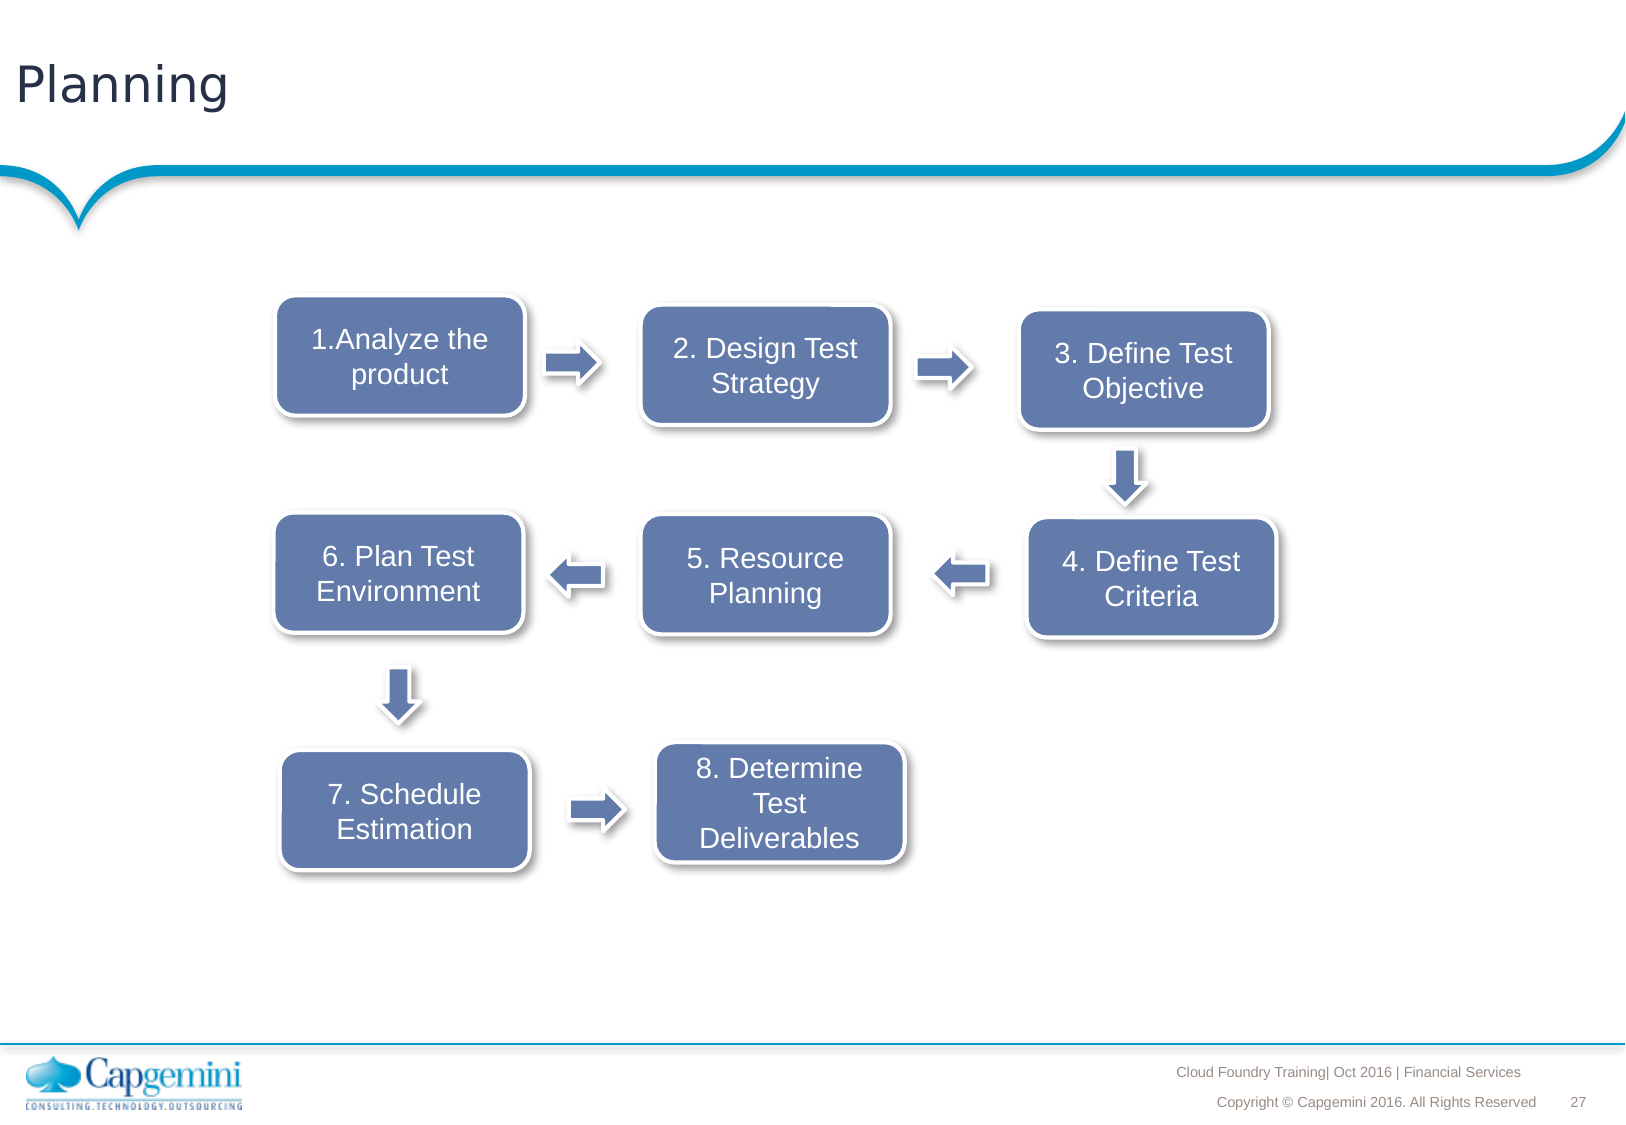

# Planning
1.Analyze the product
2. Design Test Strategy
3. Define Test Objective

6. Plan Test Environment
5. Resource Planning
4. Define Test Criteria

8. Determine Test Deliverables
7. Schedule Estimation